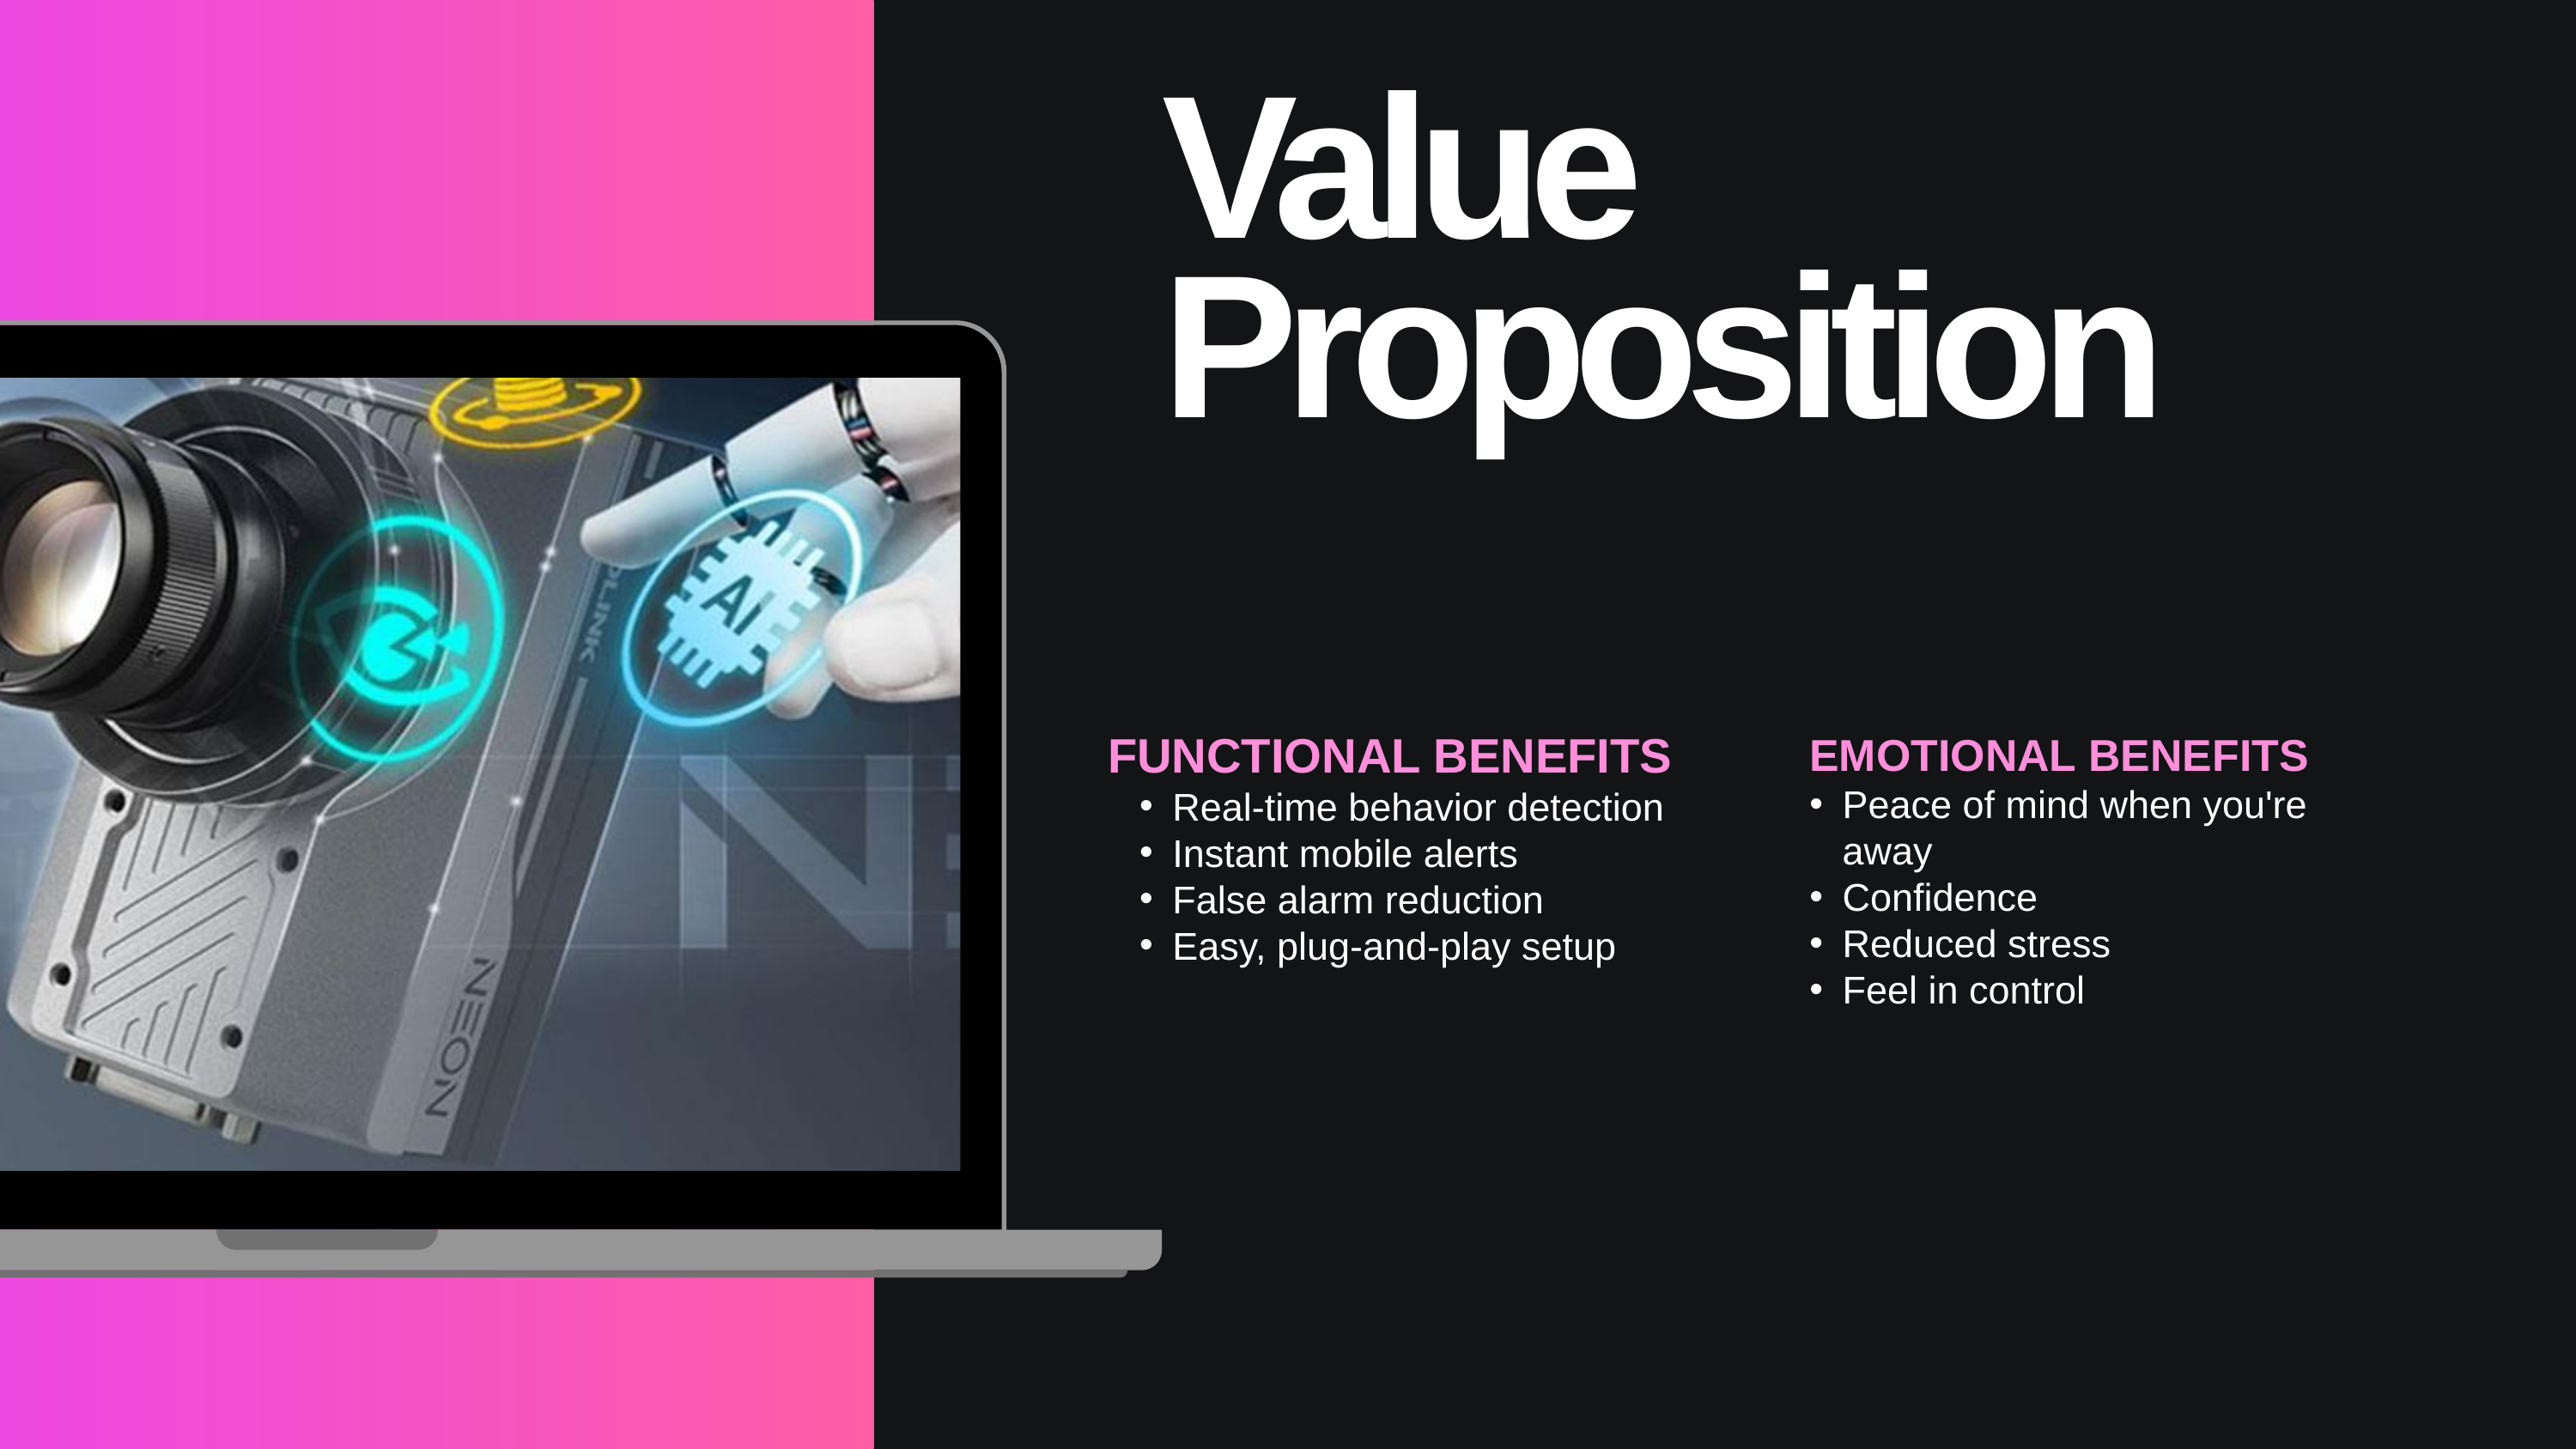

Value Proposition

EMOTIONAL BENEFITS
Peace of mind when you're away
Confidence
Reduced stress
Feel in control
FUNCTIONAL BENEFITS
Real-time behavior detection
Instant mobile alerts
False alarm reduction
Easy, plug-and-play setup